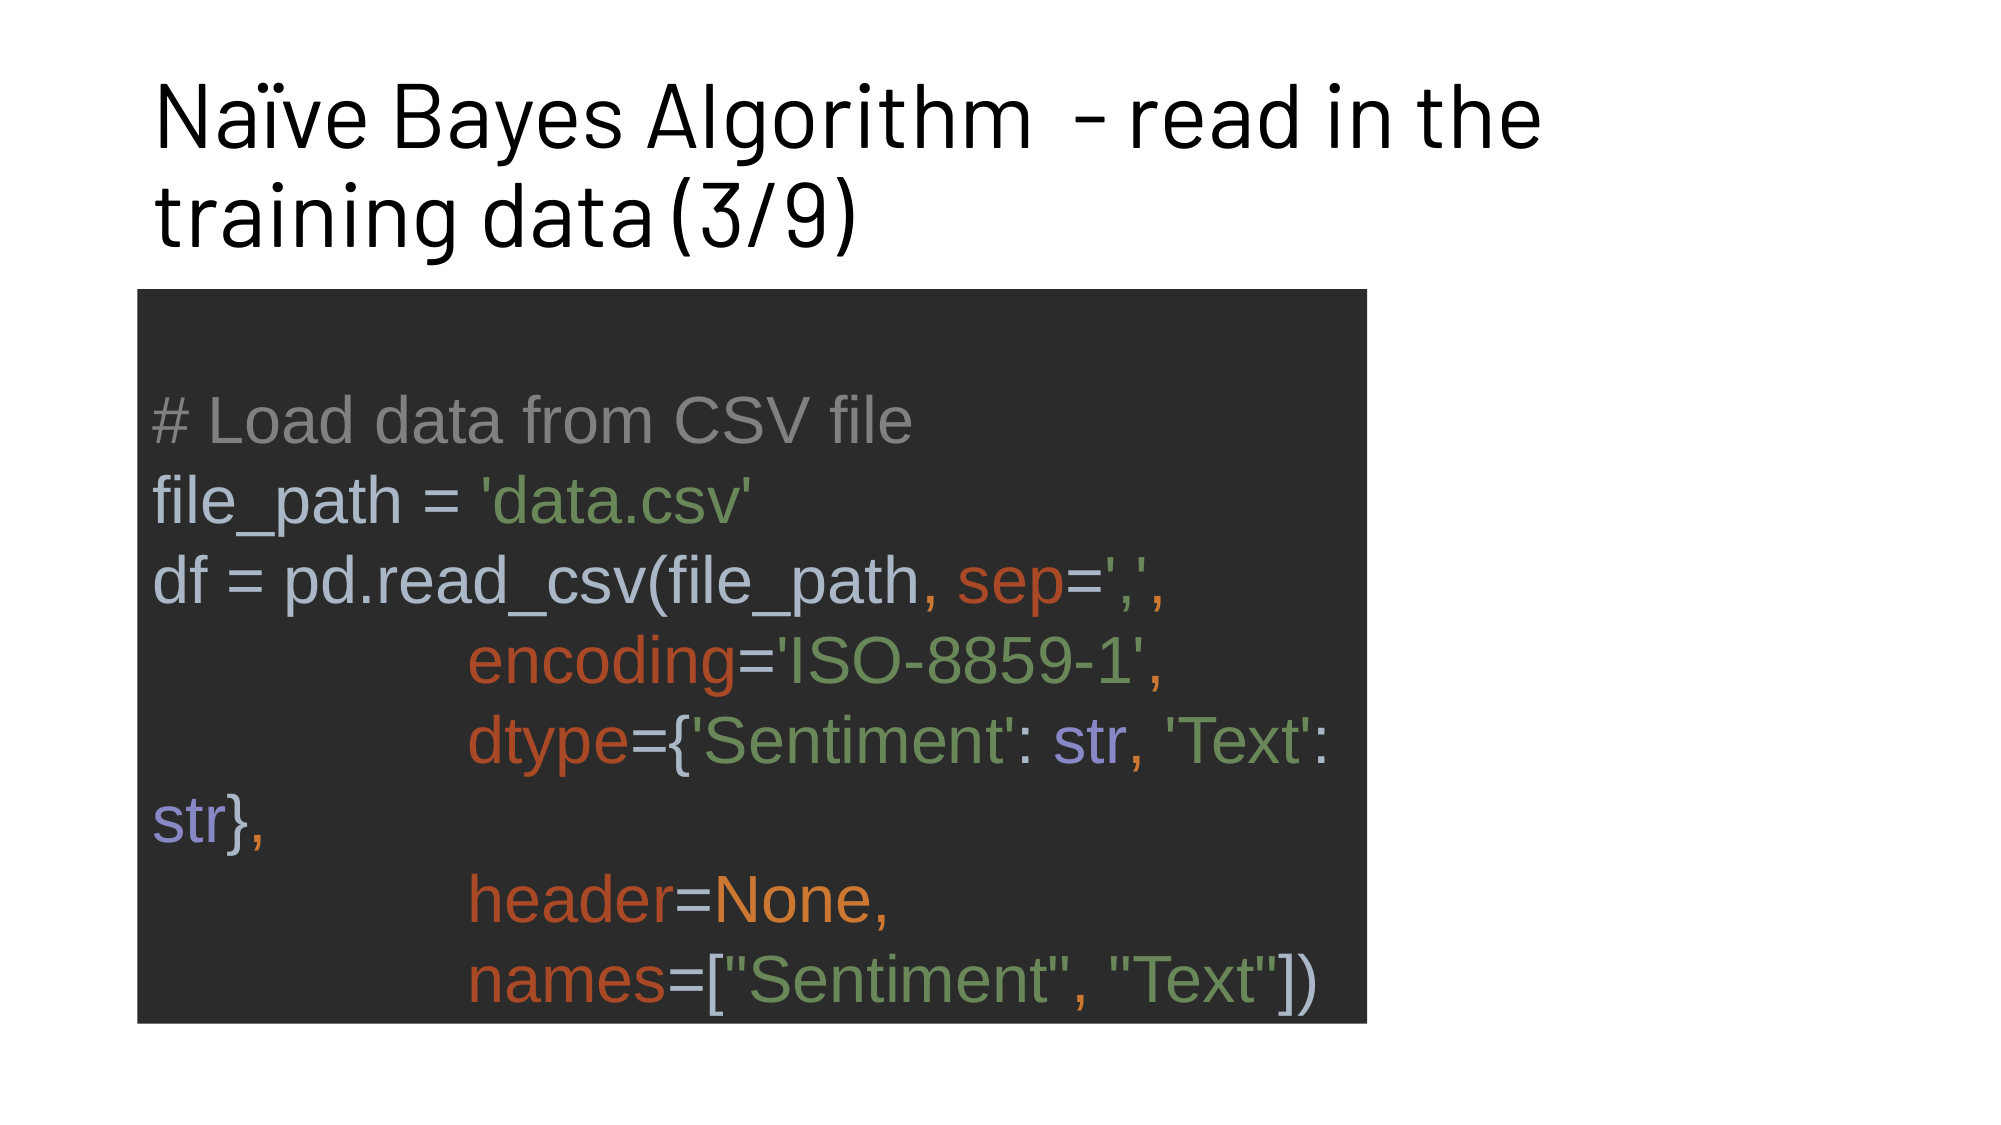

# Naïve Bayes Algorithm  - read in the training data (3/9)
# Load data from CSV file
file_path = 'data.csv'
df = pd.read_csv(file_path, sep=',',
                 encoding='ISO-8859-1',
                 dtype={'Sentiment': str, 'Text': str},
                 header=None,
                 names=["Sentiment", "Text"])